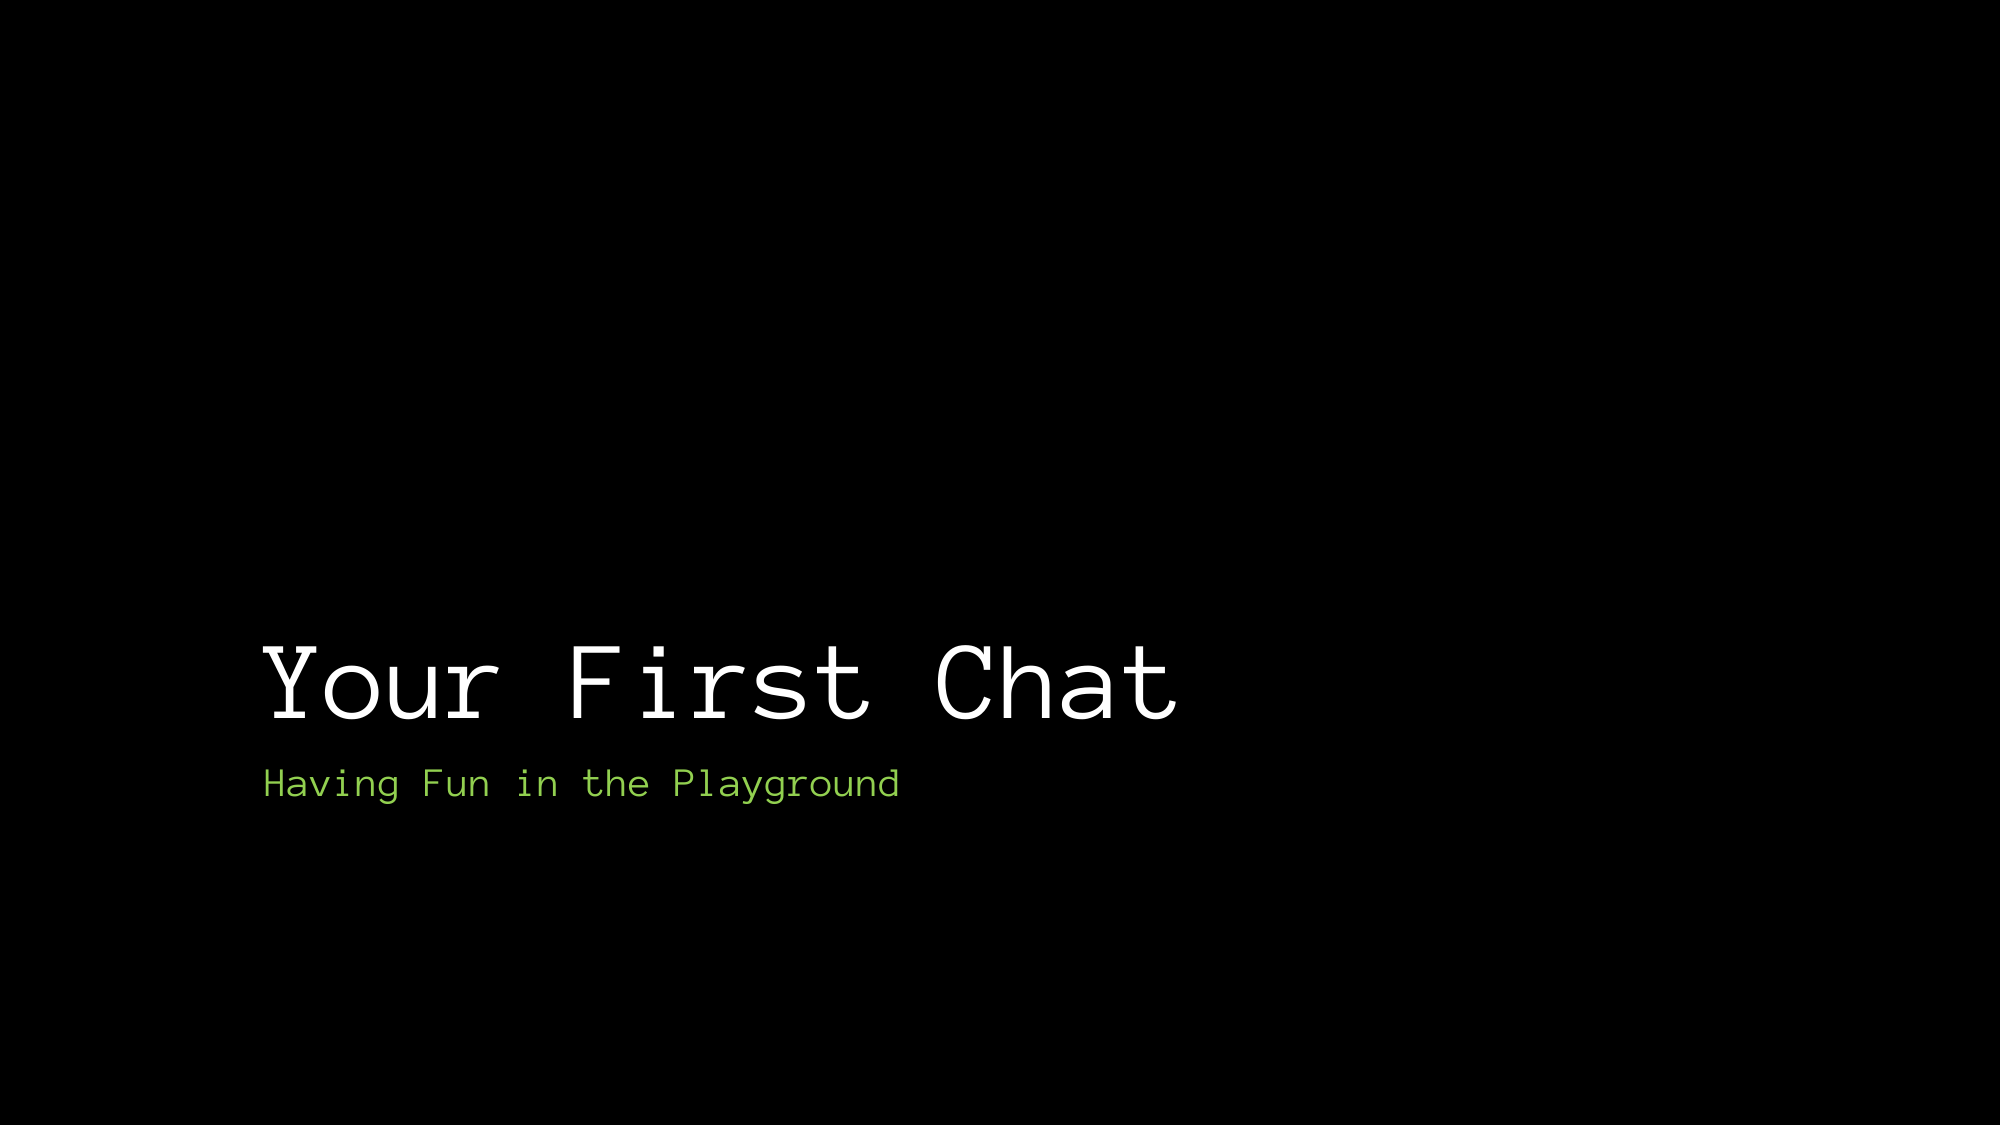

# Your First Chat
Having Fun in the Playground